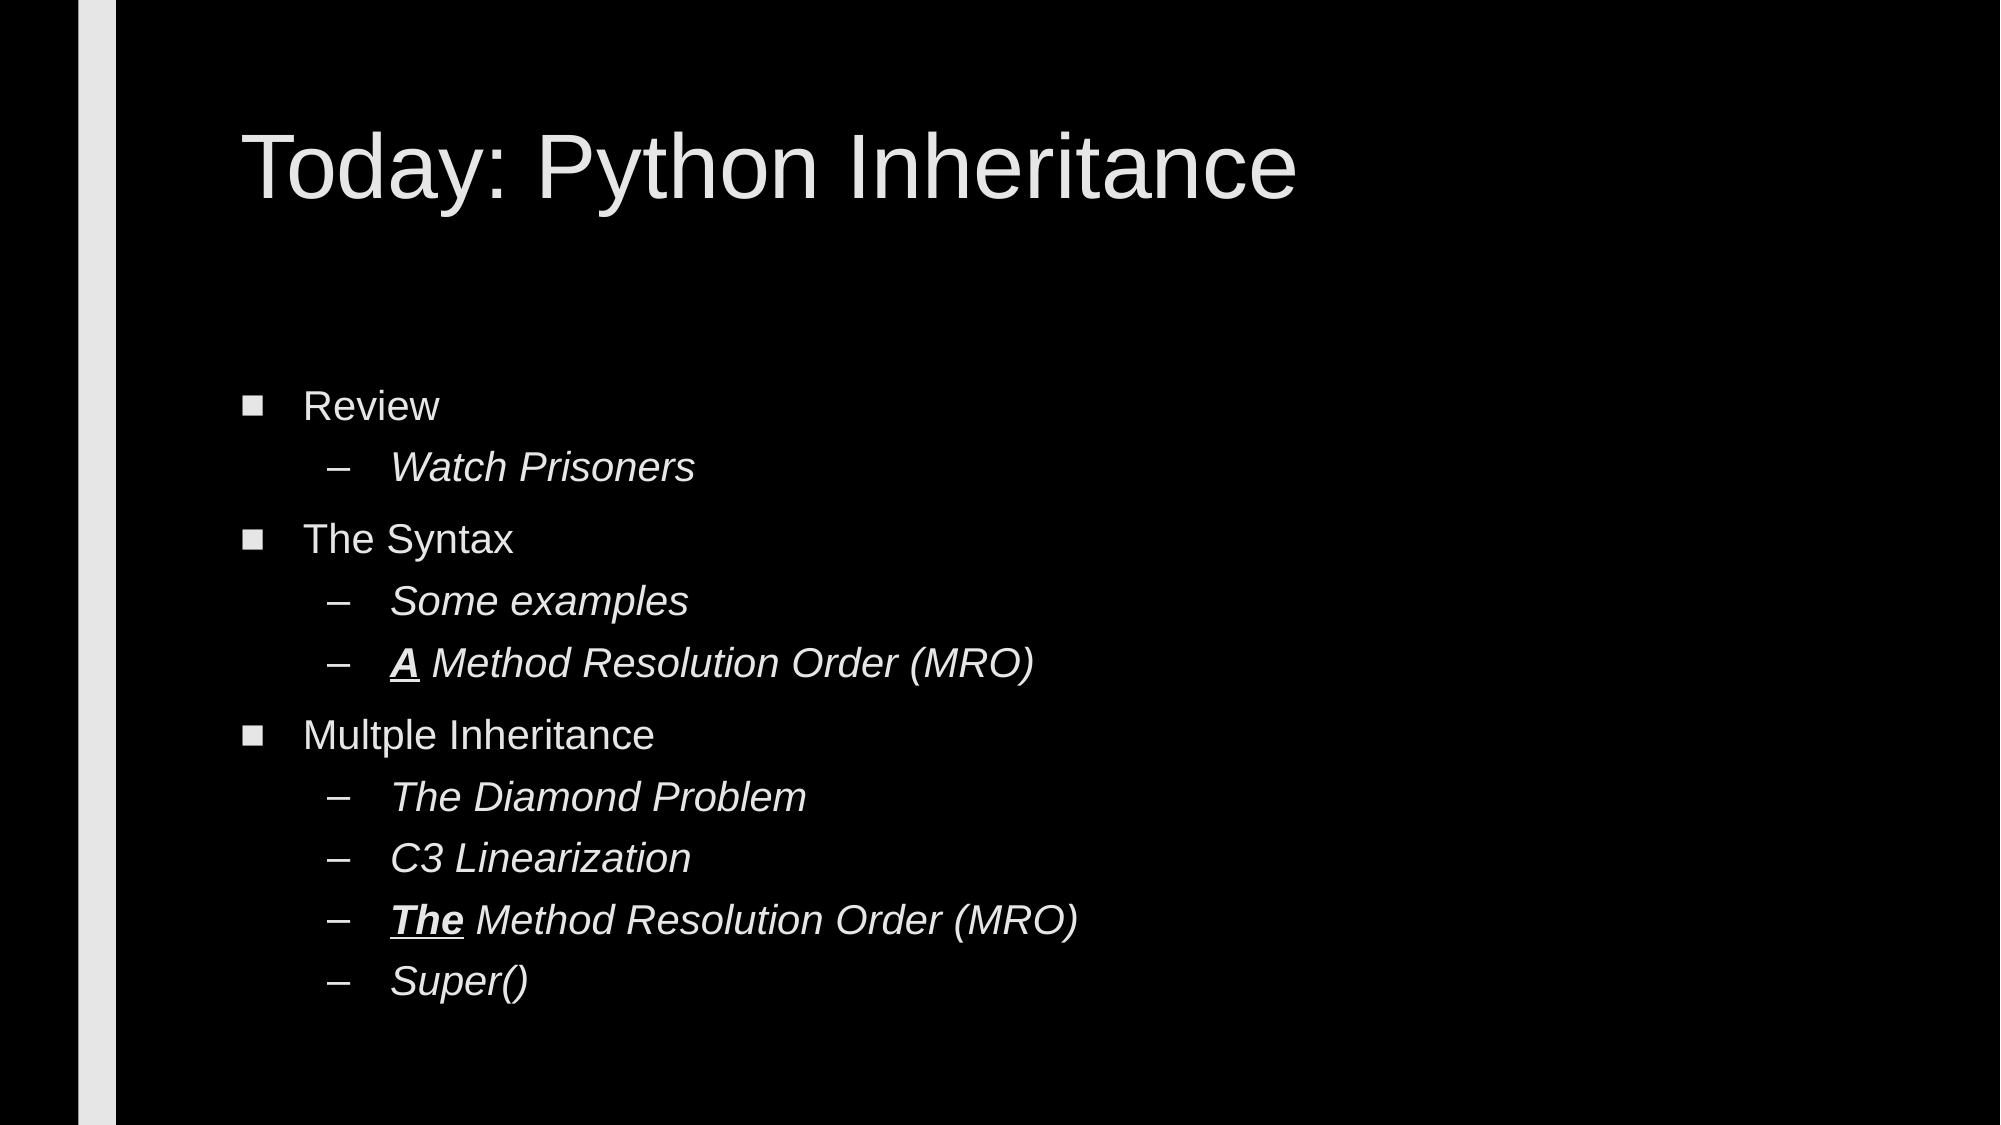

# Today: Python Inheritance
Review
Watch Prisoners
The Syntax
Some examples
A Method Resolution Order (MRO)
Multple Inheritance
The Diamond Problem
C3 Linearization
The Method Resolution Order (MRO)
Super()